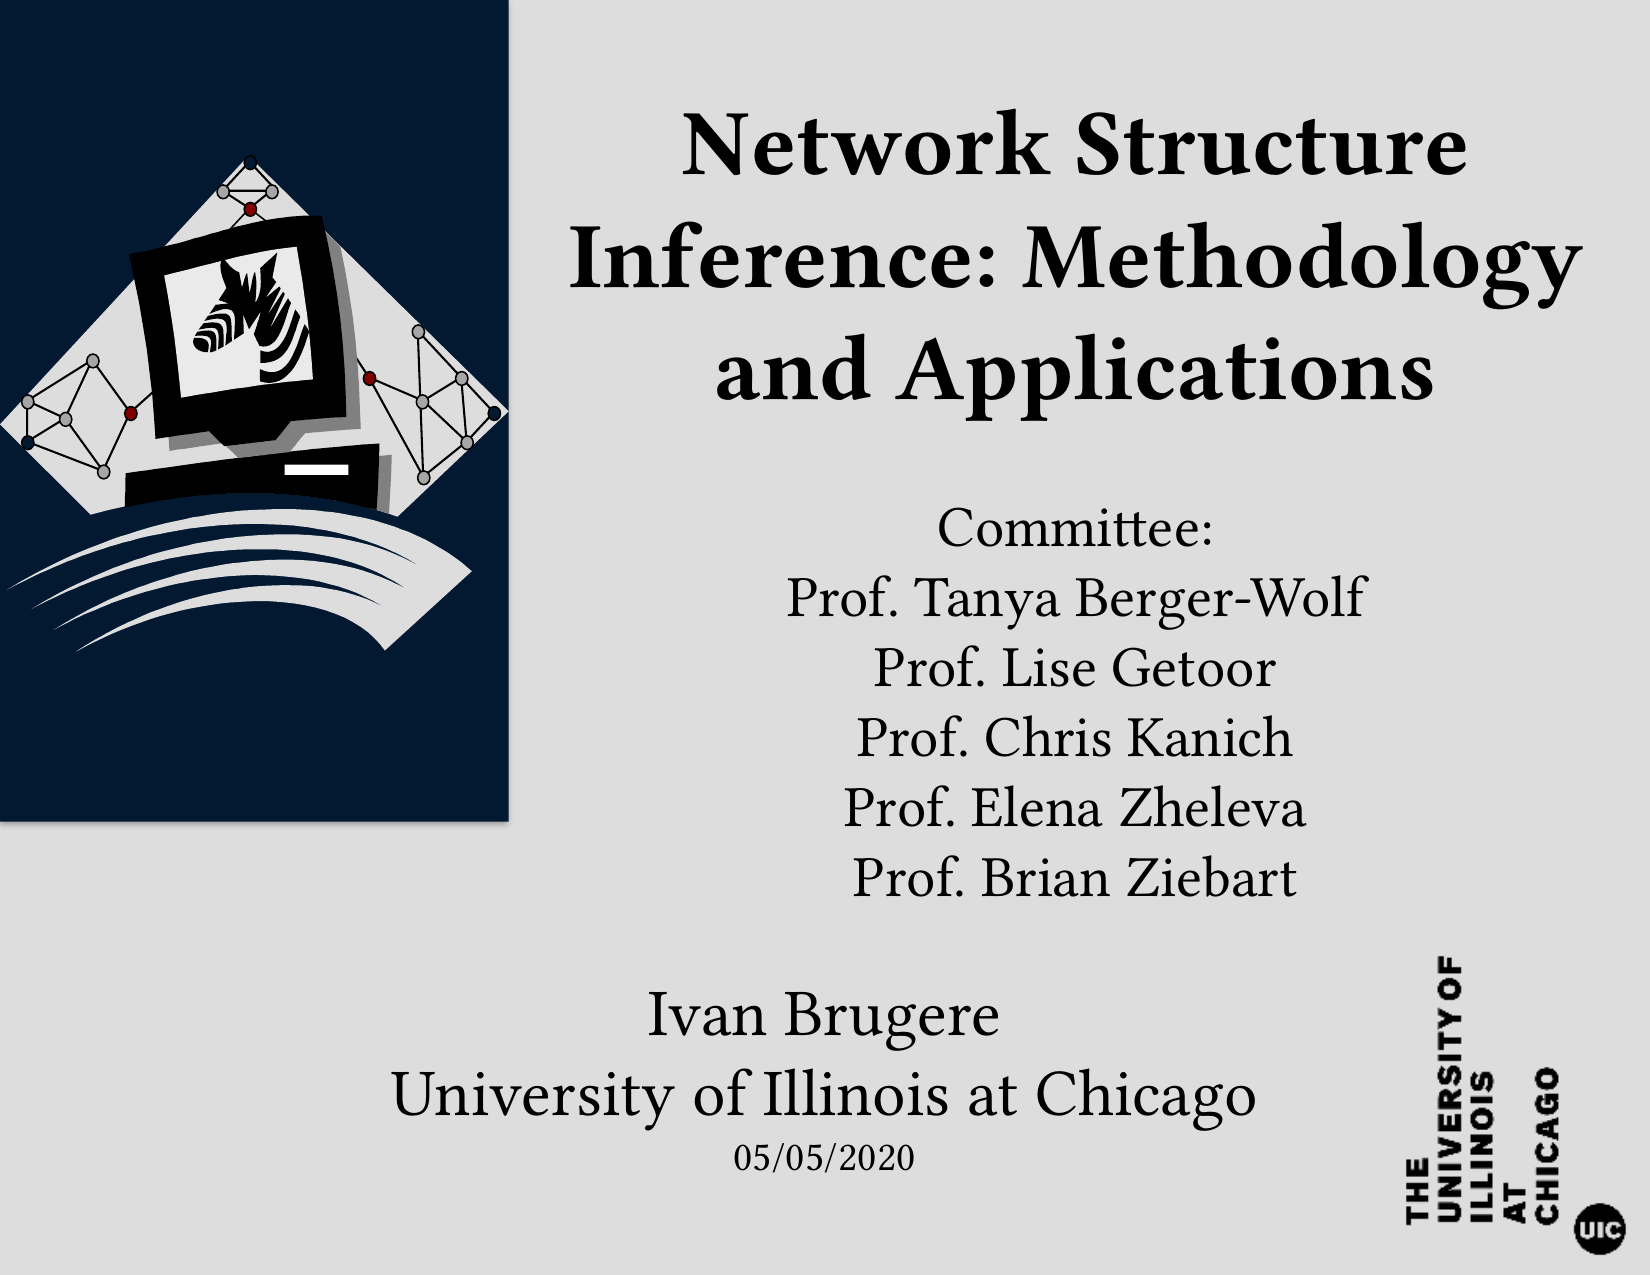

# Network Structure Inference: Methodology and Applications Committee: Prof. Tanya Berger-Wolf Prof. Lise Getoor Prof. Chris Kanich Prof. Elena Zheleva Prof. Brian Ziebart
Ivan Brugere
University of Illinois at Chicago
05/05/2020